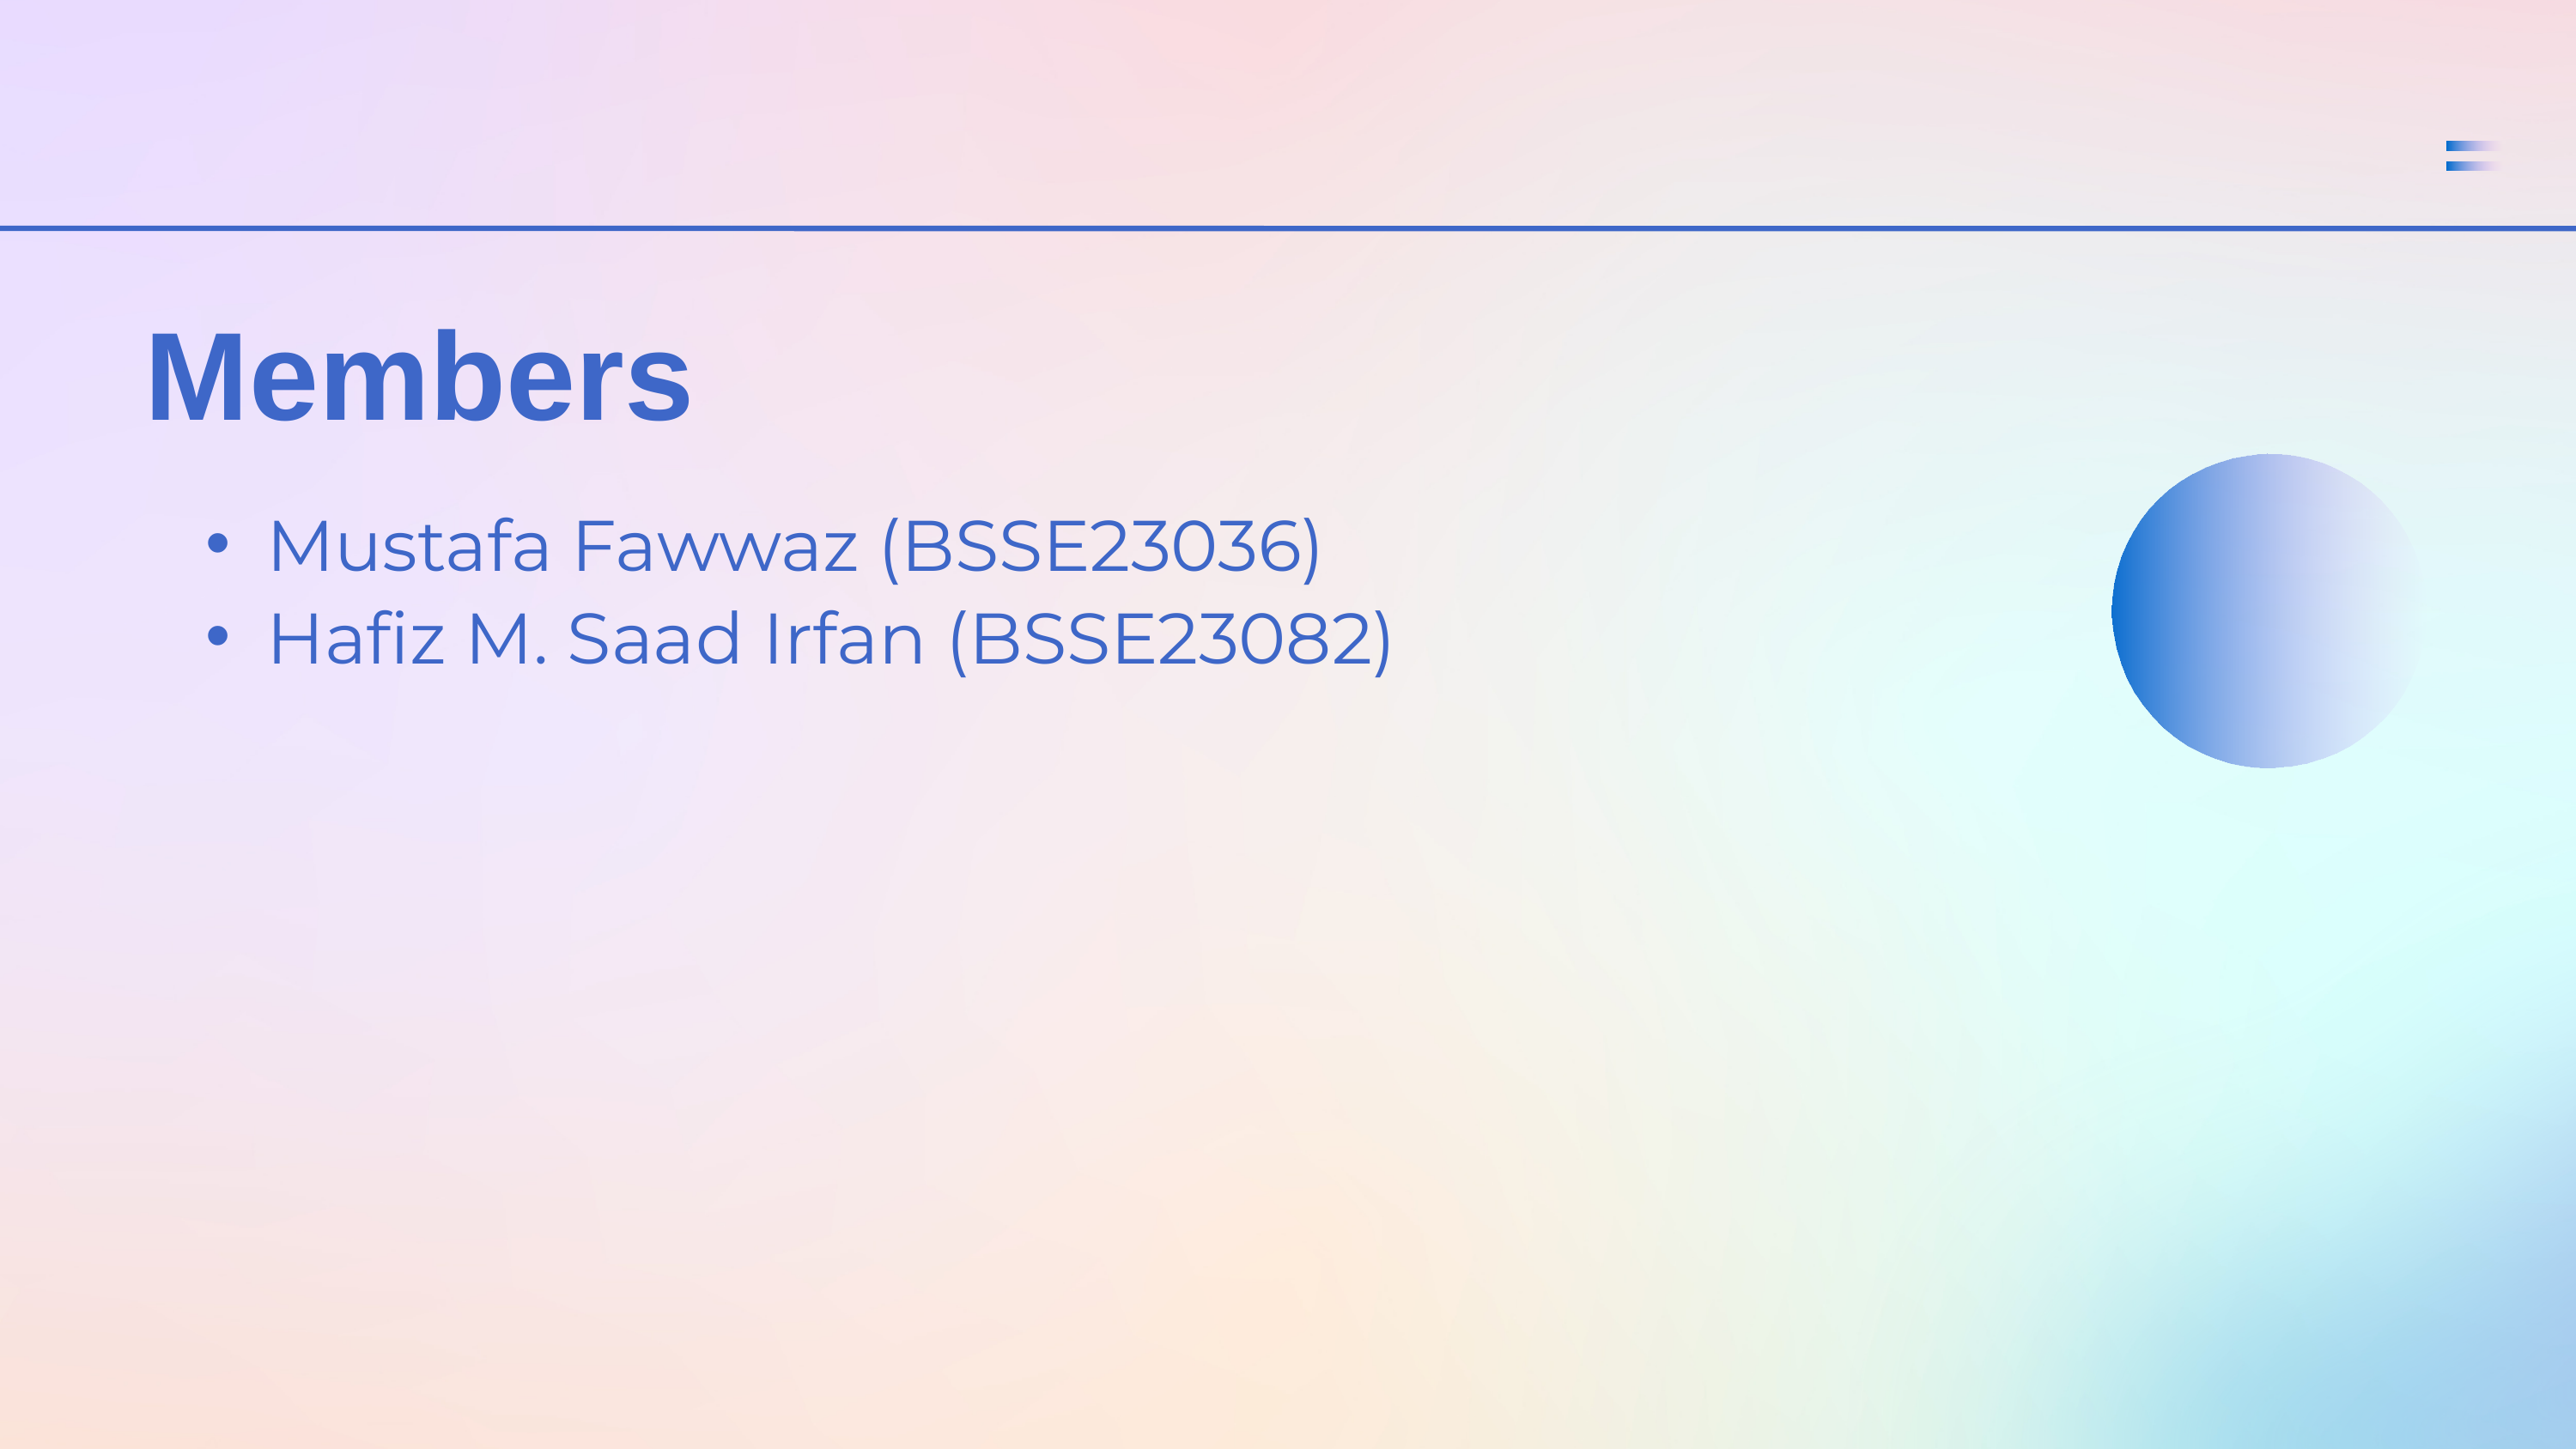

Members

Mustafa Fawwaz (BSSE23036)
Hafiz M. Saad Irfan (BSSE23082)